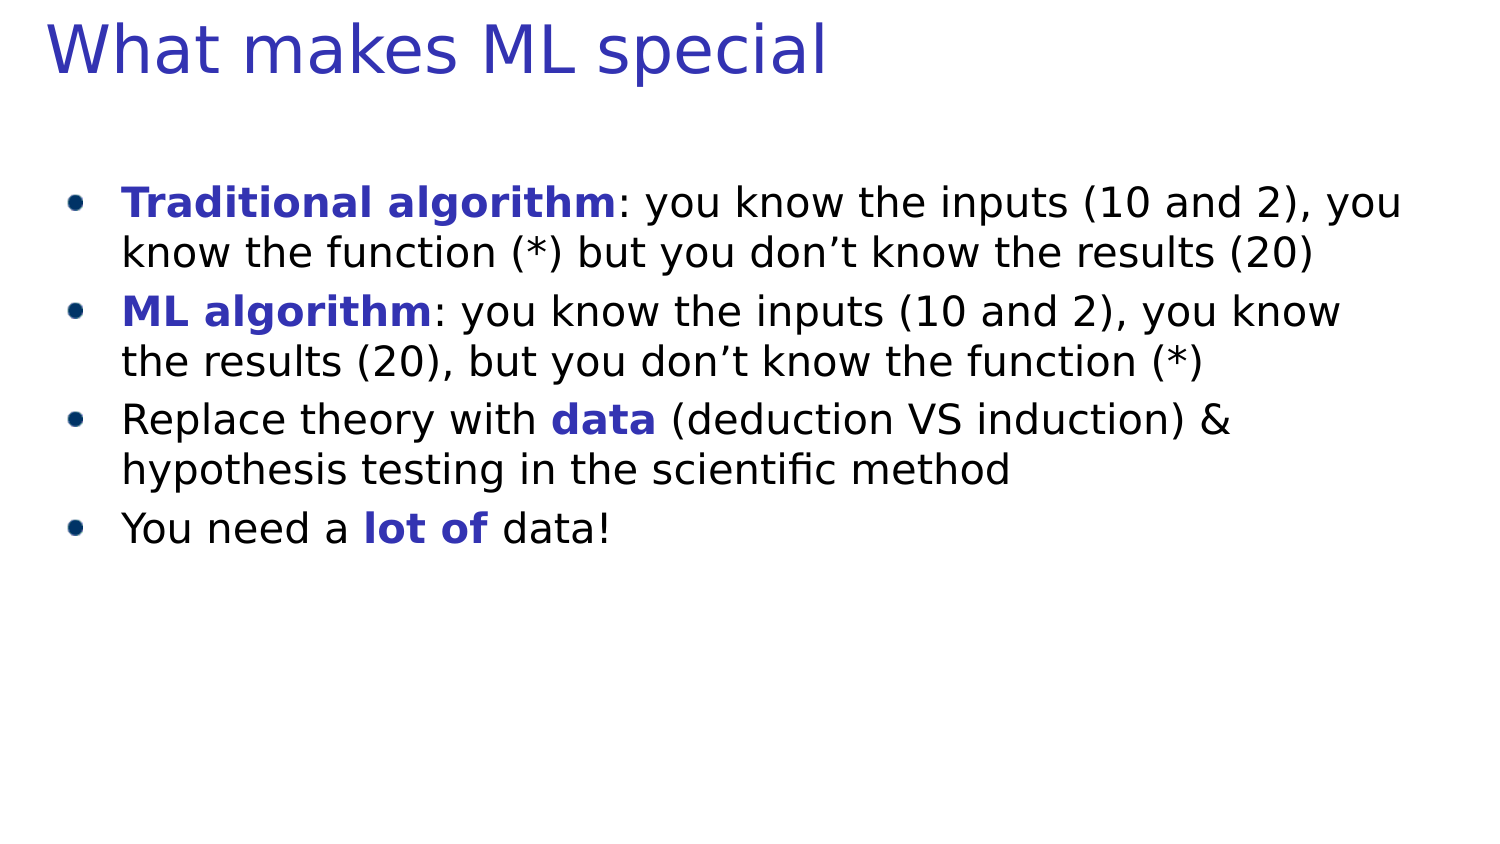

# What makes ML special
Traditional algorithm: you know the inputs (10 and 2), you know the function (*) but you don’t know the results (20)
ML algorithm: you know the inputs (10 and 2), you know the results (20), but you don’t know the function (*)
Replace theory with data (deduction VS induction) & hypothesis testing in the scientific method
You need a lot of data!